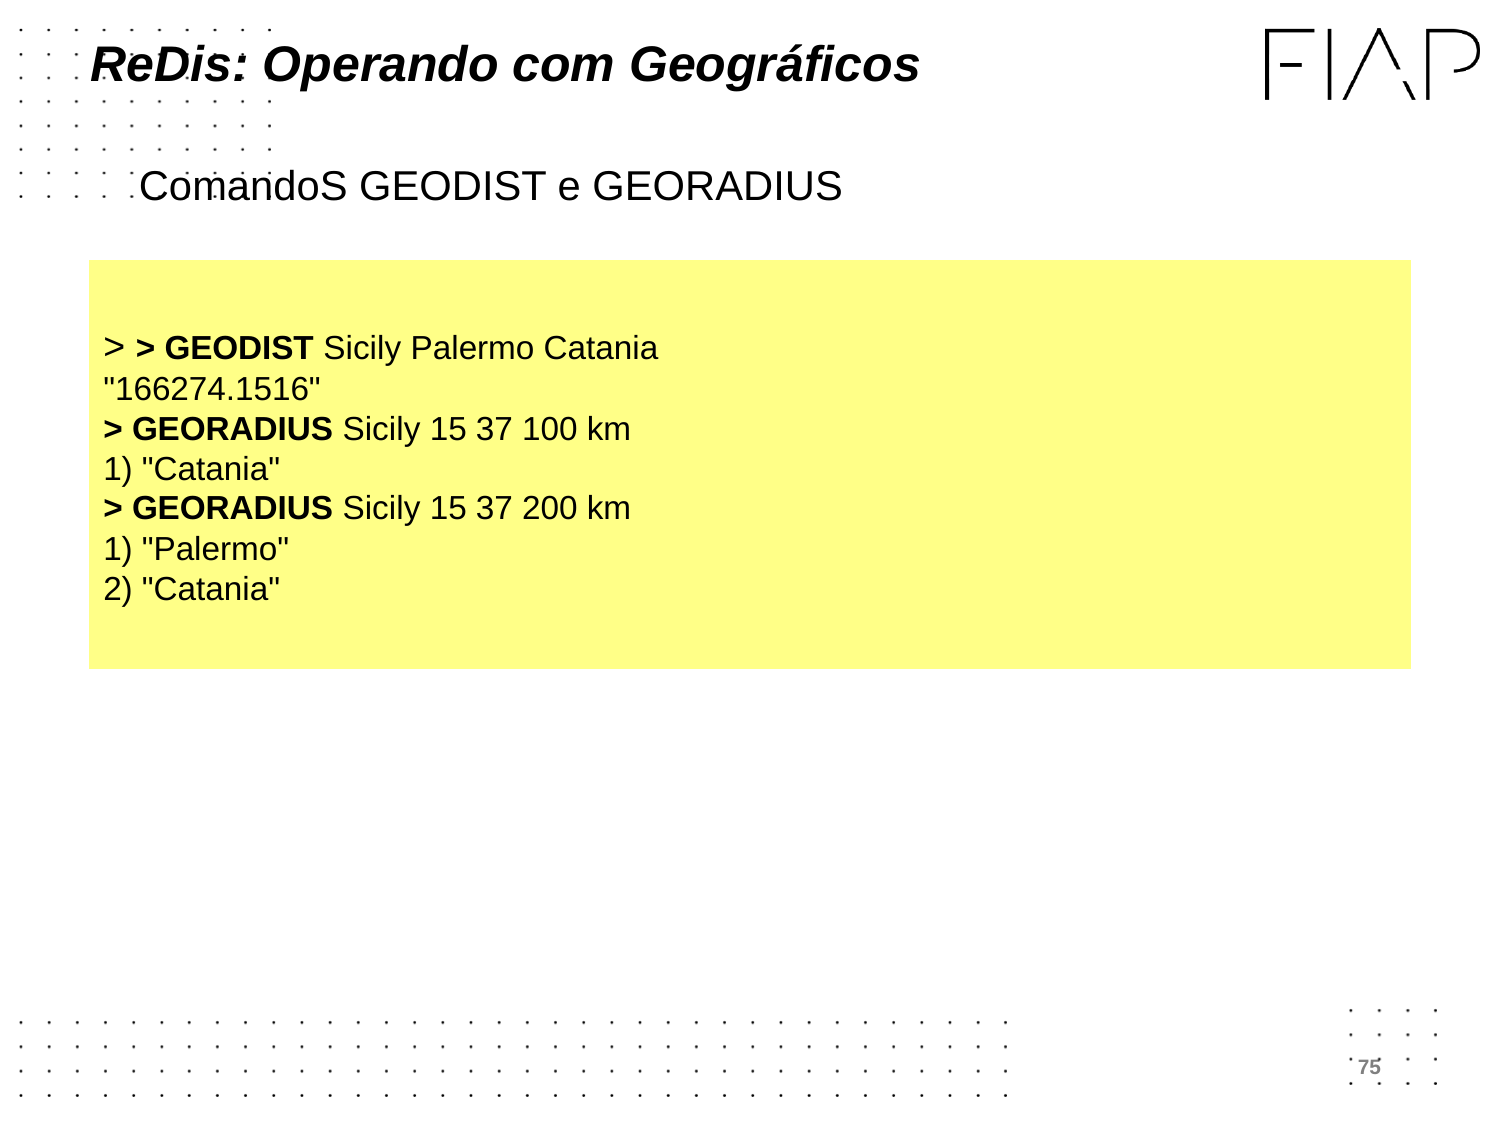

# ReDis: Operando com Geográficos
ComandoS GEODIST e GEORADIUS

> > GEODIST Sicily Palermo Catania
"166274.1516"
> GEORADIUS Sicily 15 37 100 km
1) "Catania"
> GEORADIUS Sicily 15 37 200 km
1) "Palermo"
2) "Catania"